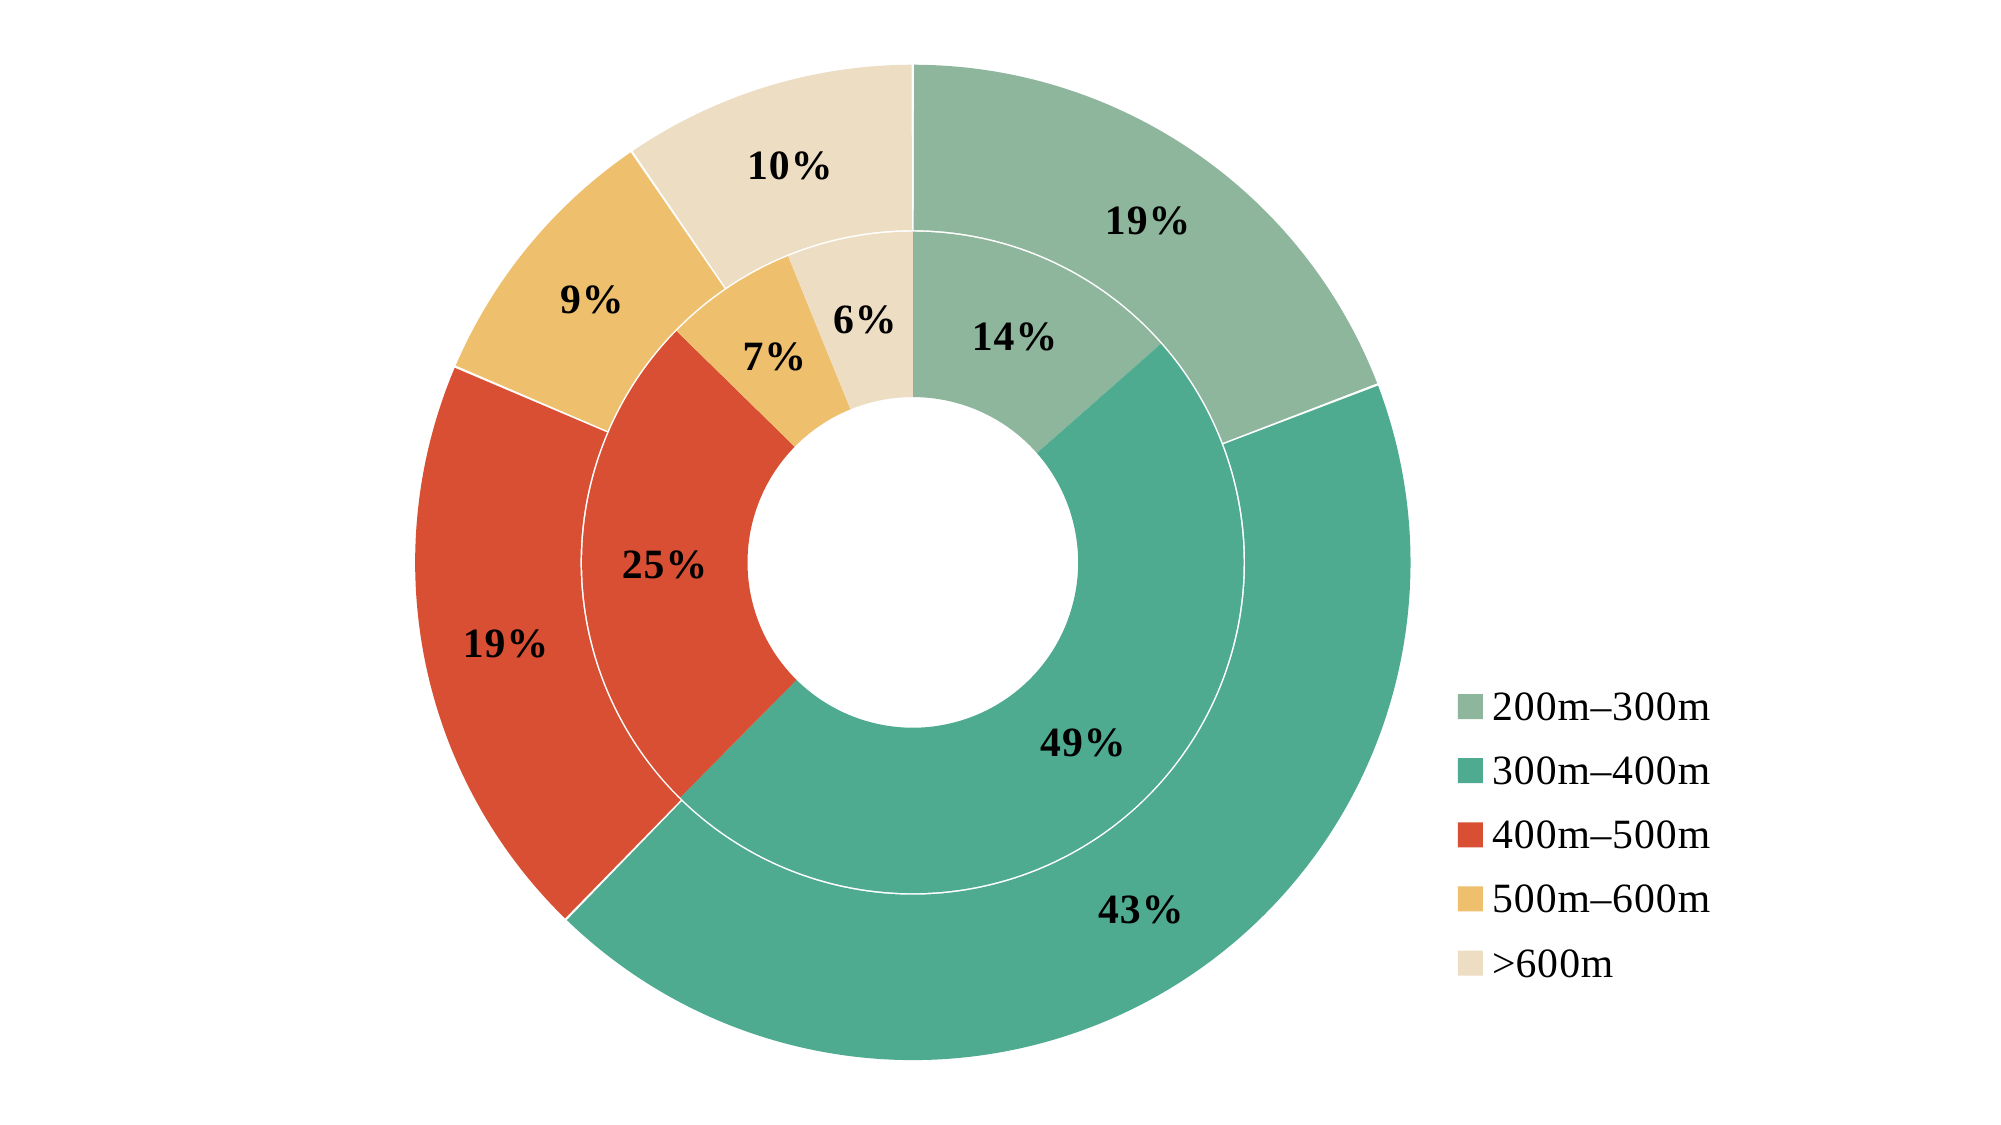

### Chart

| Category | IPS | citrus |
|---|---|---|
| 200m–300m | 11.9502 | 71.3583 |
| 300m–400m | 43.2891 | 160.3296 |
| 400m–500m | 22.0554 | 71.2782 |
| 500m–600m | 5.7627 | 33.5367 |
| >600m | 5.4468 | 35.5383 |